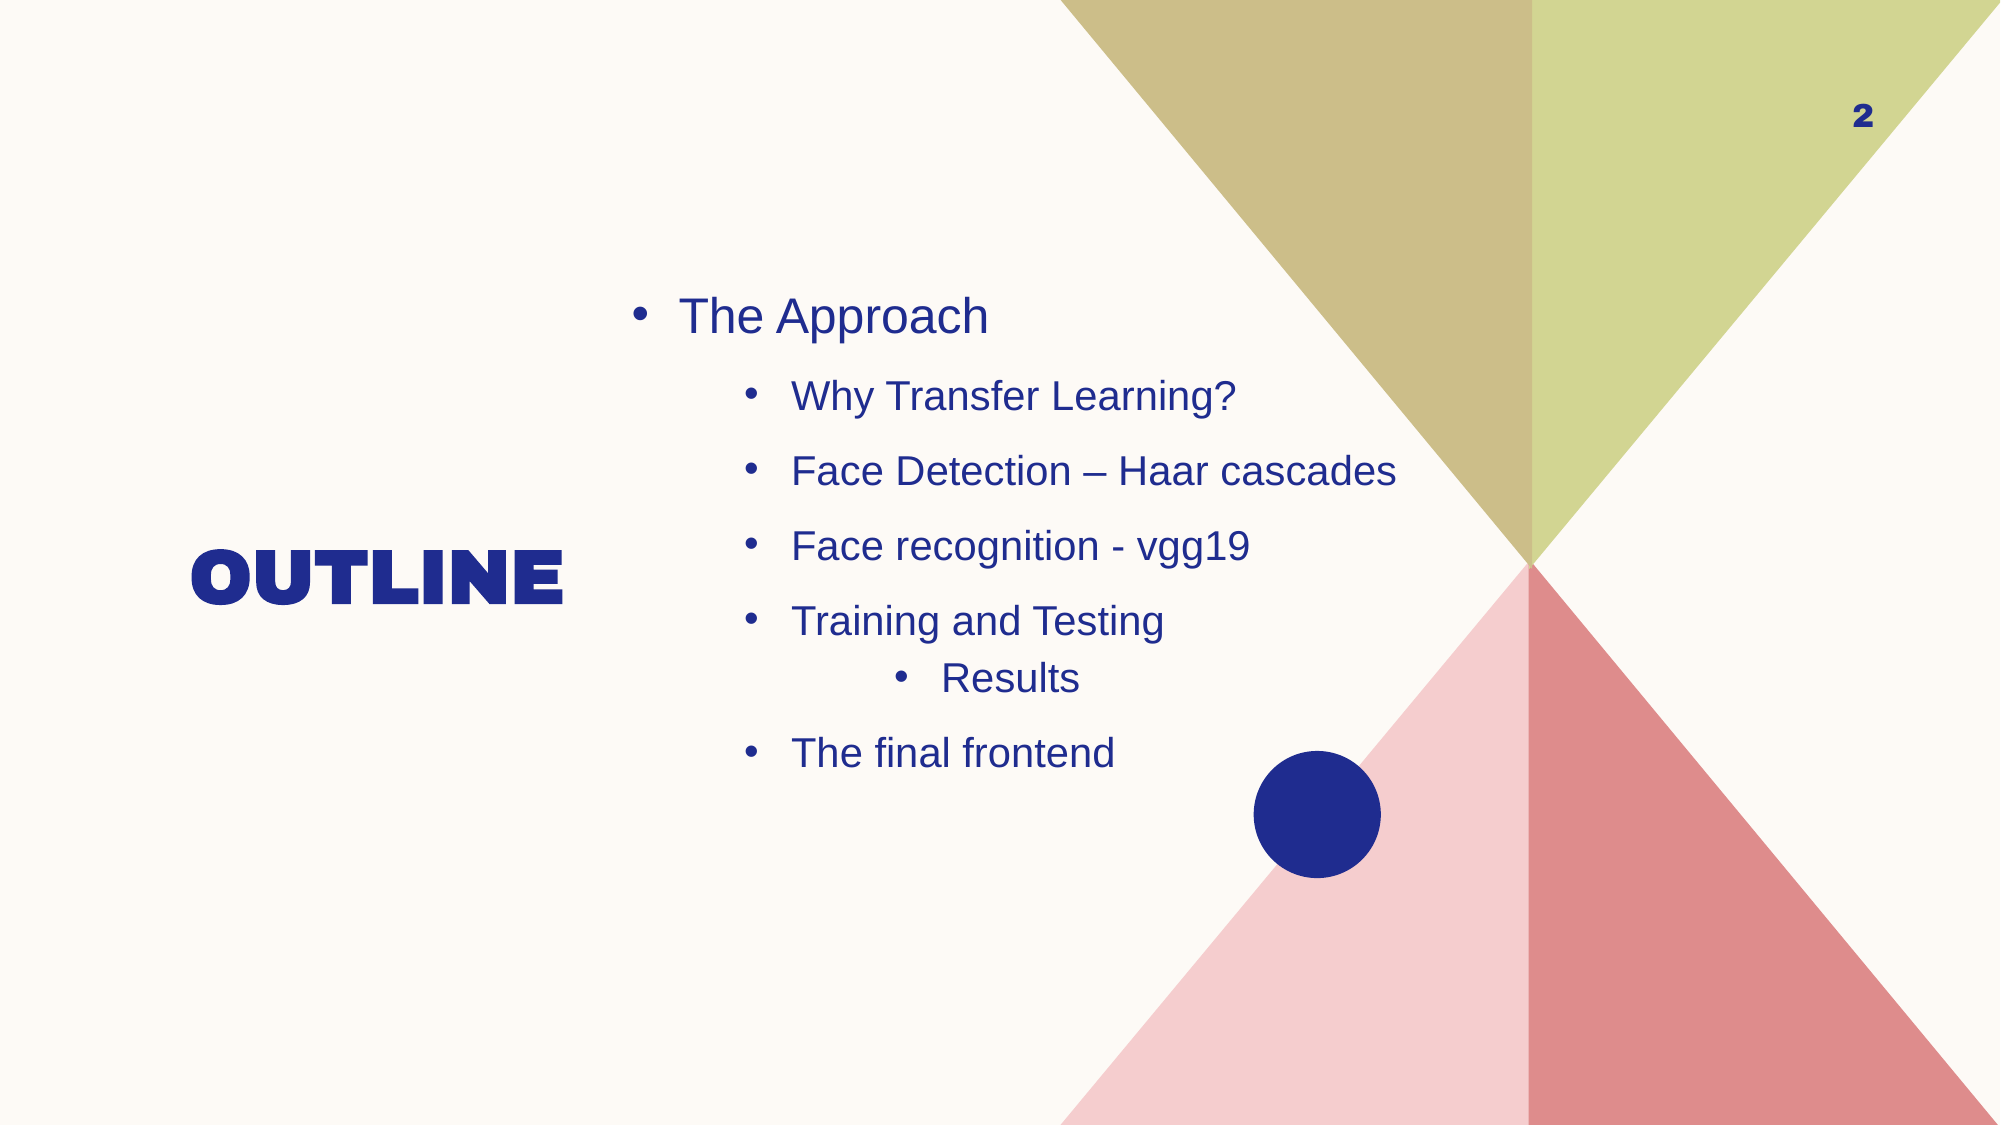

2
The Approach
Why Transfer Learning?
Face Detection – Haar cascades
Face recognition - vgg19
Training and Testing
Results
The final frontend
# Outline